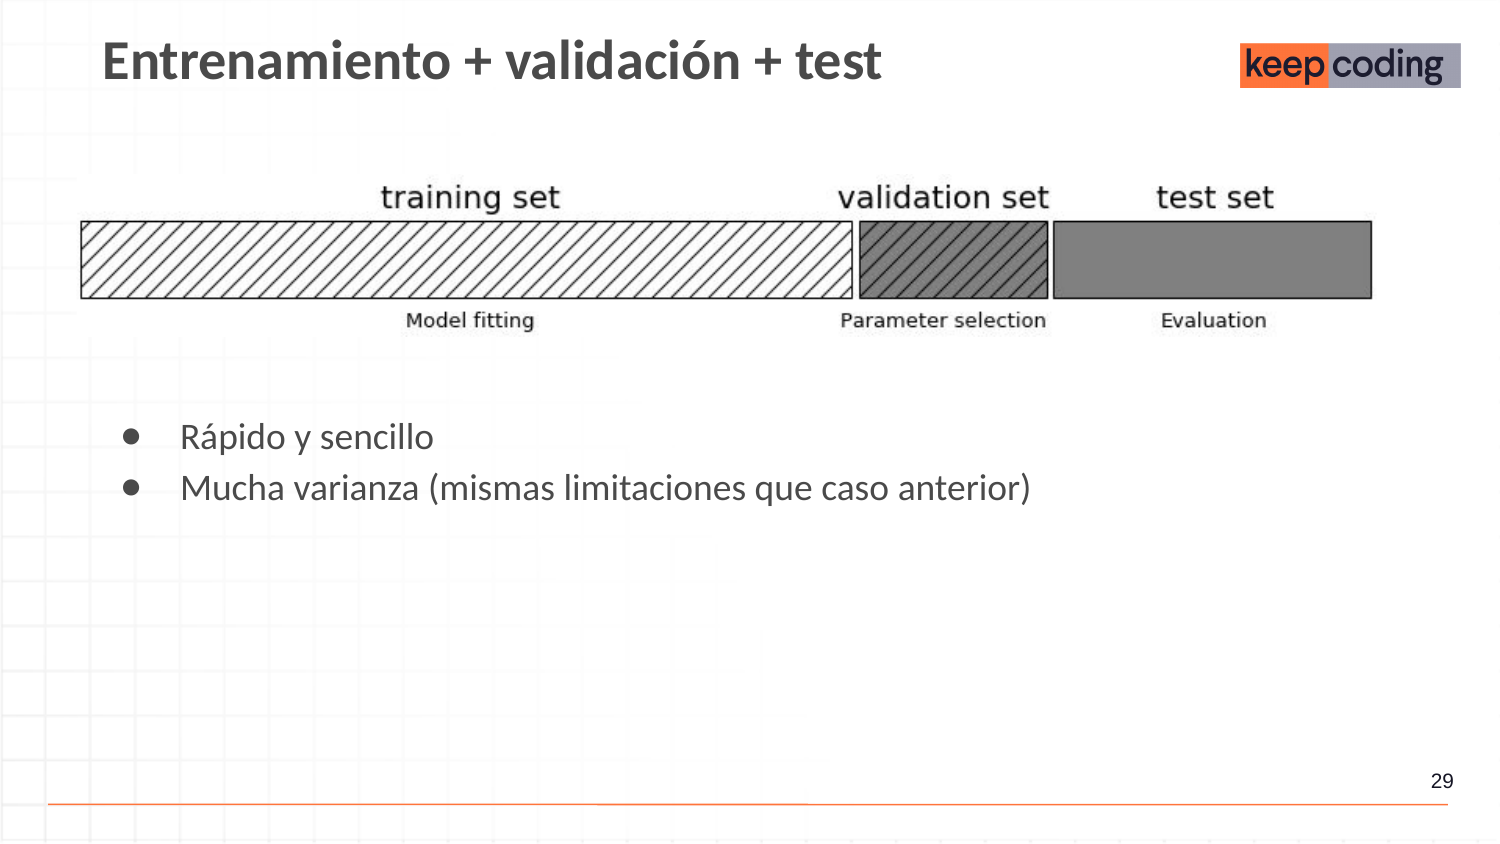

Entrenamiento + validación + test

Rápido y sencillo
Mucha varianza (mismas limitaciones que caso anterior)
29